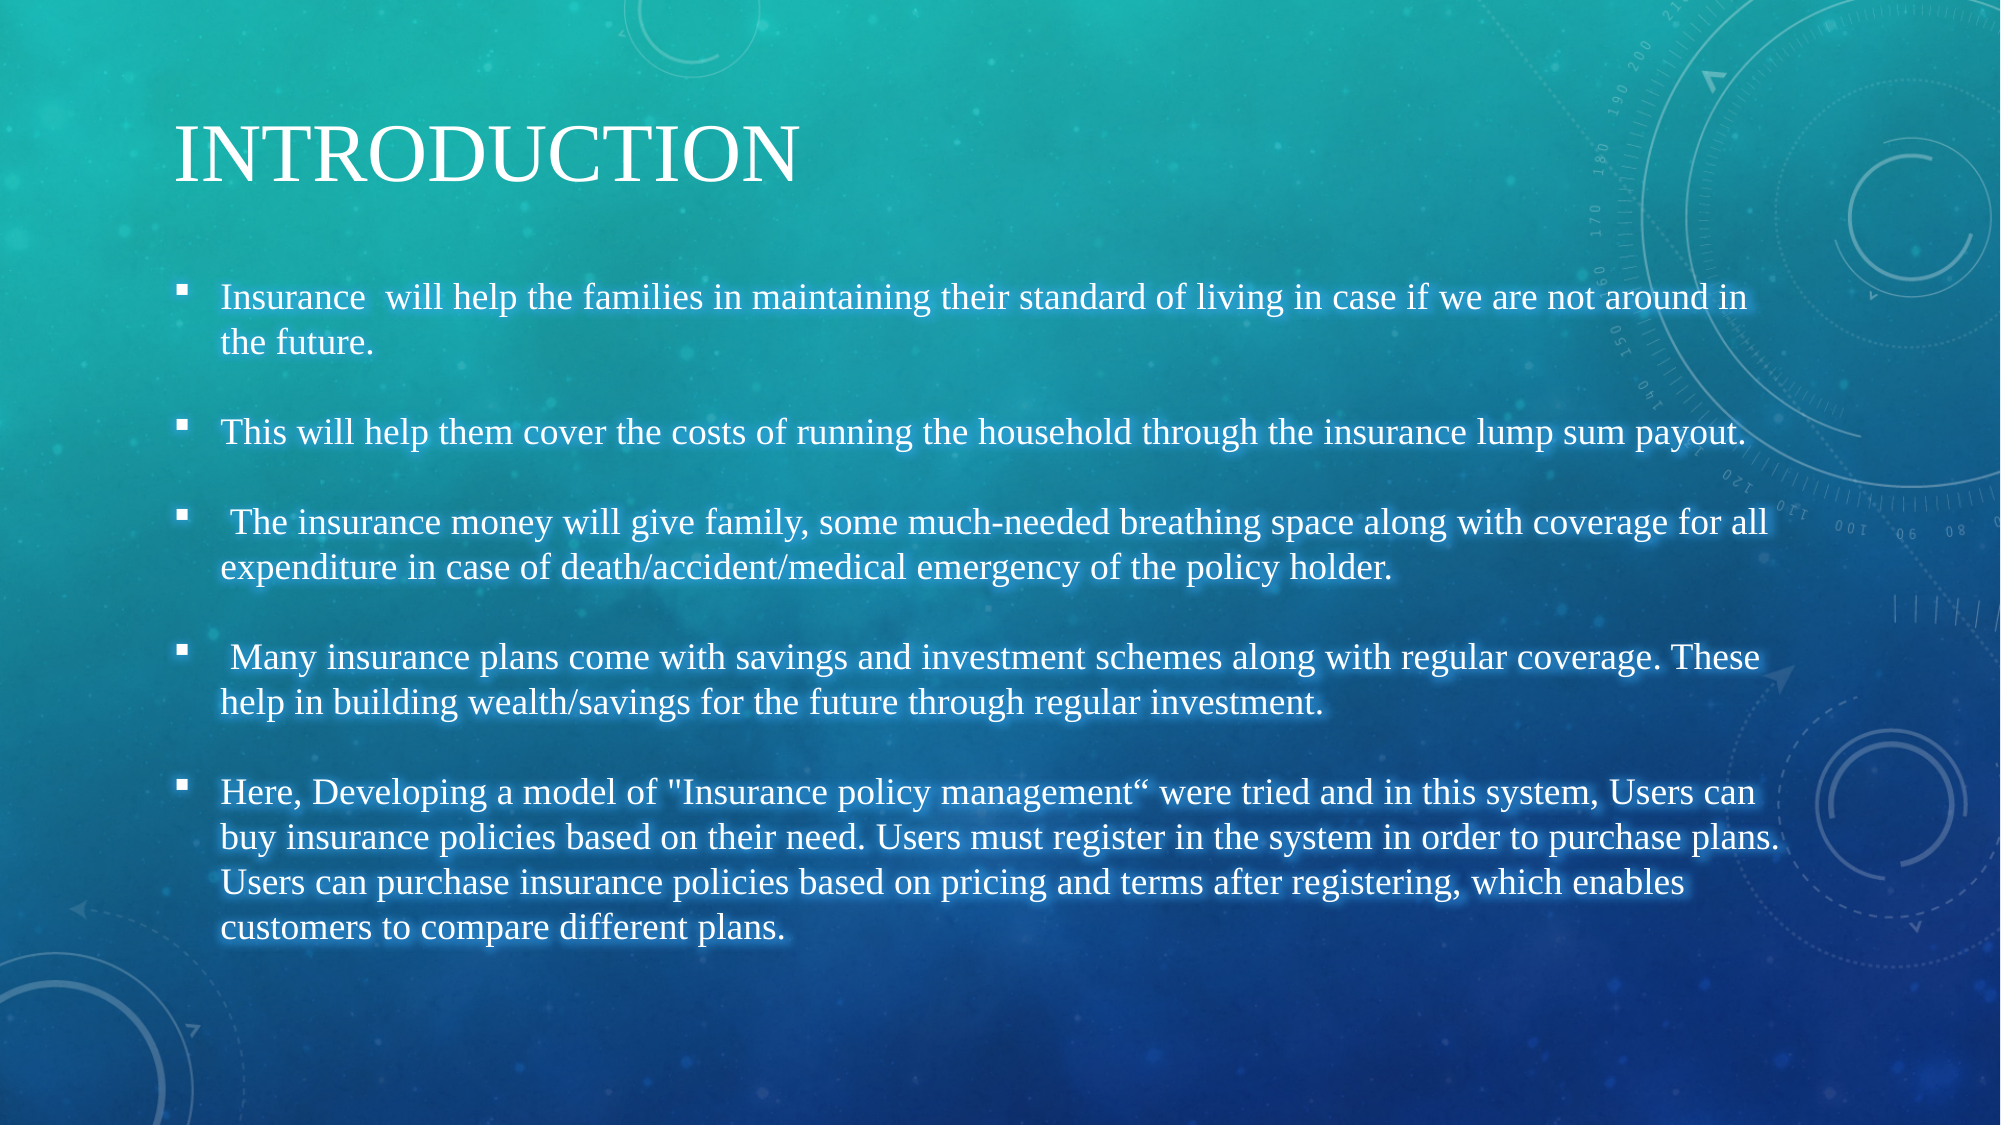

INTRODUCTION
Insurance  will help the families in maintaining their standard of living in case if we are not around in the future.

This will help them cover the costs of running the household through the insurance lump sum payout.

 The insurance money will give family, some much-needed breathing space along with coverage for all expenditure in case of death/accident/medical emergency of the policy holder.

 Many insurance plans come with savings and investment schemes along with regular coverage. These help in building wealth/savings for the future through regular investment.

Here, Developing a model of "Insurance policy management“ were tried and in this system, Users can buy insurance policies based on their need. Users must register in the system in order to purchase plans. Users can purchase insurance policies based on pricing and terms after registering, which enables customers to compare different plans.